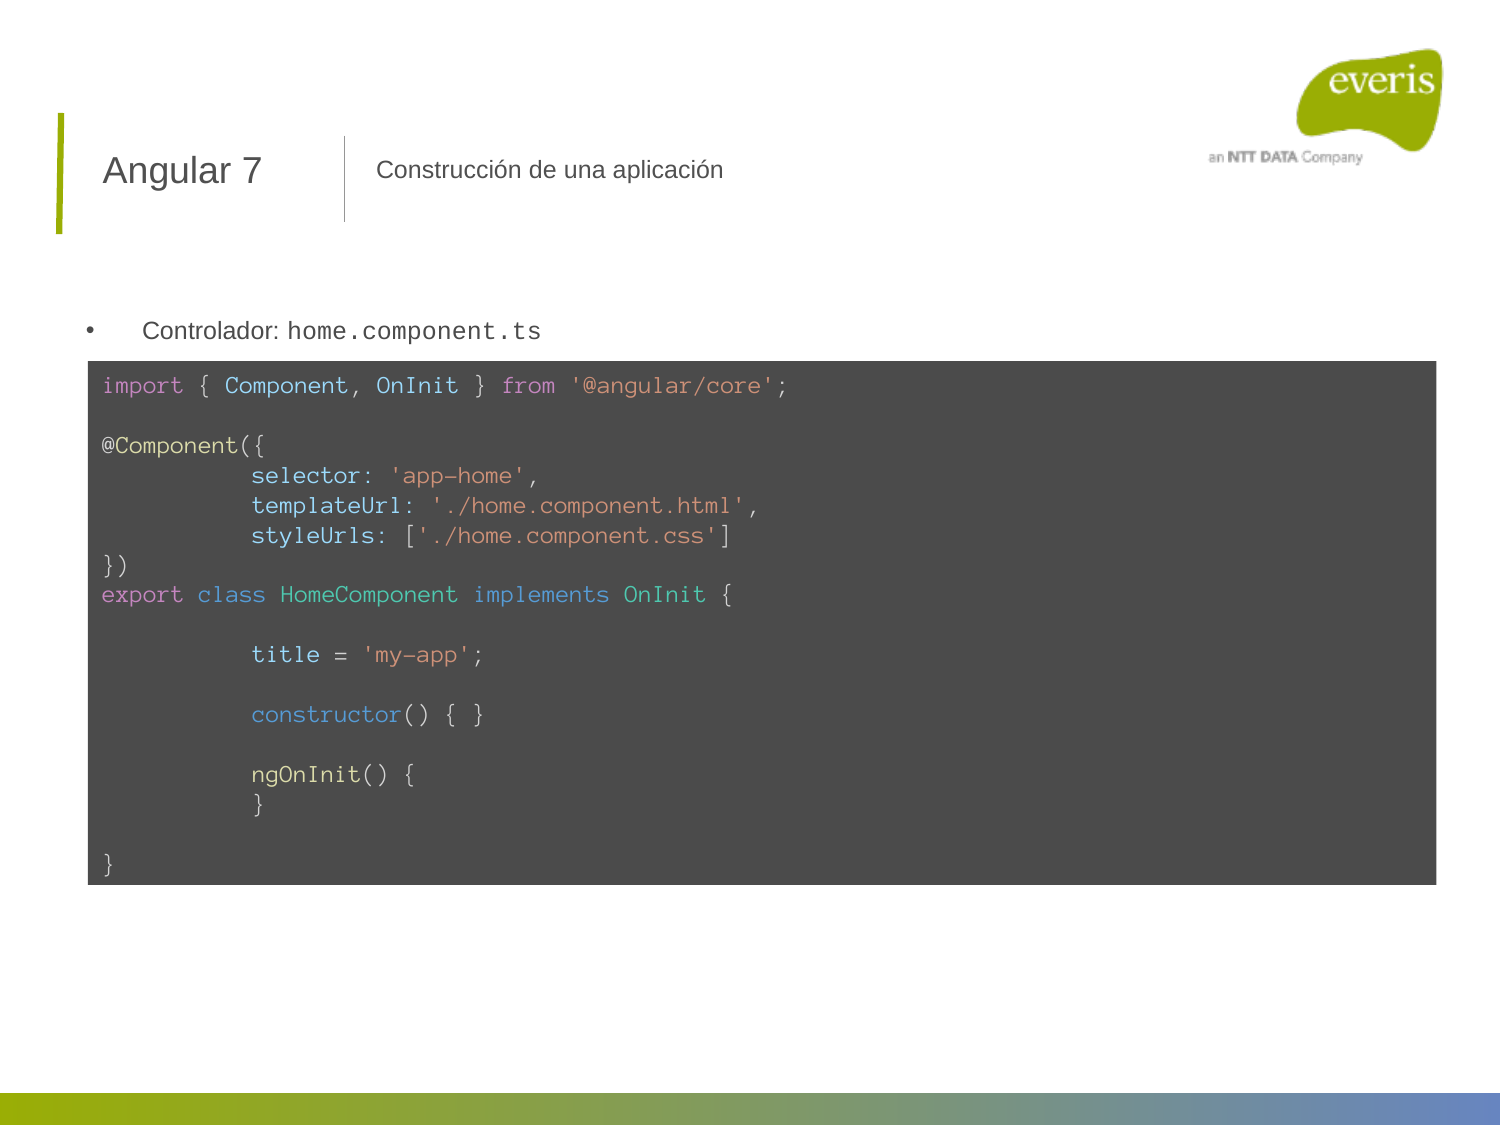

Angular 7
Construcción de una aplicación
Controlador: home.component.ts

import { Component, OnInit } from '@angular/core';
@Component({
	selector: 'app-home',
	templateUrl: './home.component.html',
	styleUrls: ['./home.component.css']
})
export class HomeComponent implements OnInit {
	title = 'my-app';
	constructor() { }
	ngOnInit() {
	}
}